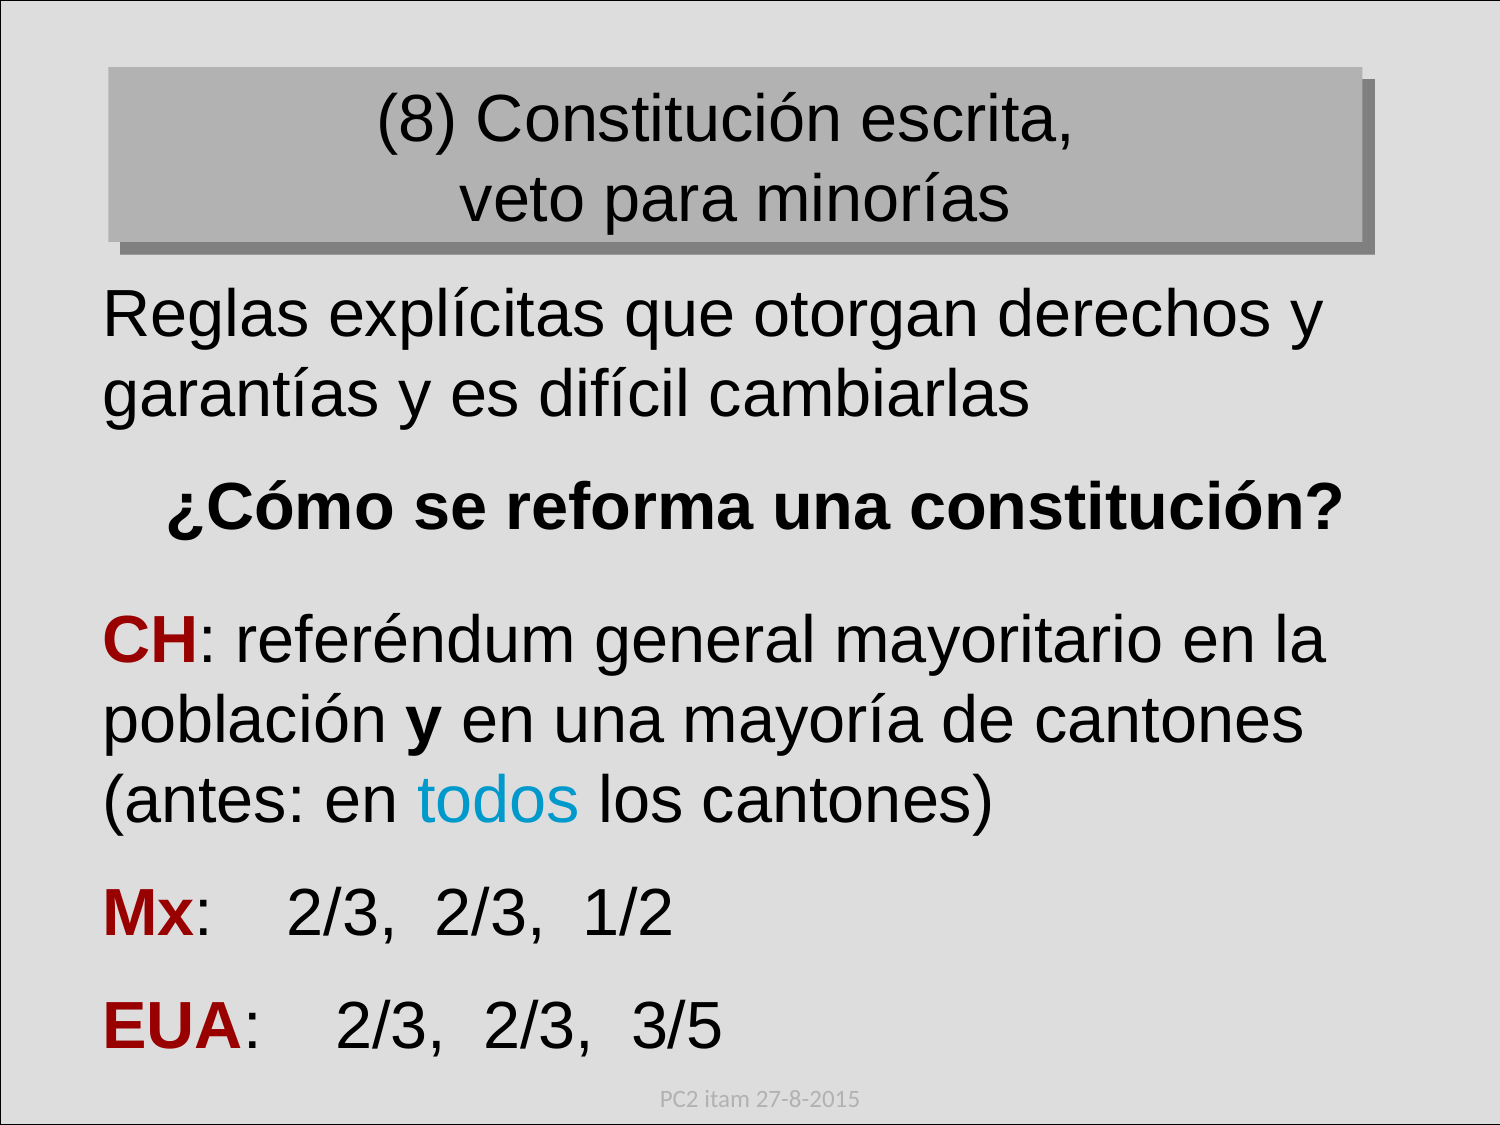

(8) Constitución escrita,
veto para minorías
Reglas explícitas que otorgan derechos y garantías y es difícil cambiarlas
¿Cómo se reforma una constitución?

CH: referéndum general mayoritario en la población y en una mayoría de cantones
(antes: en todos los cantones)
Mx:    2/3,  2/3,  1/2
EUA:    2/3,  2/3,  3/5